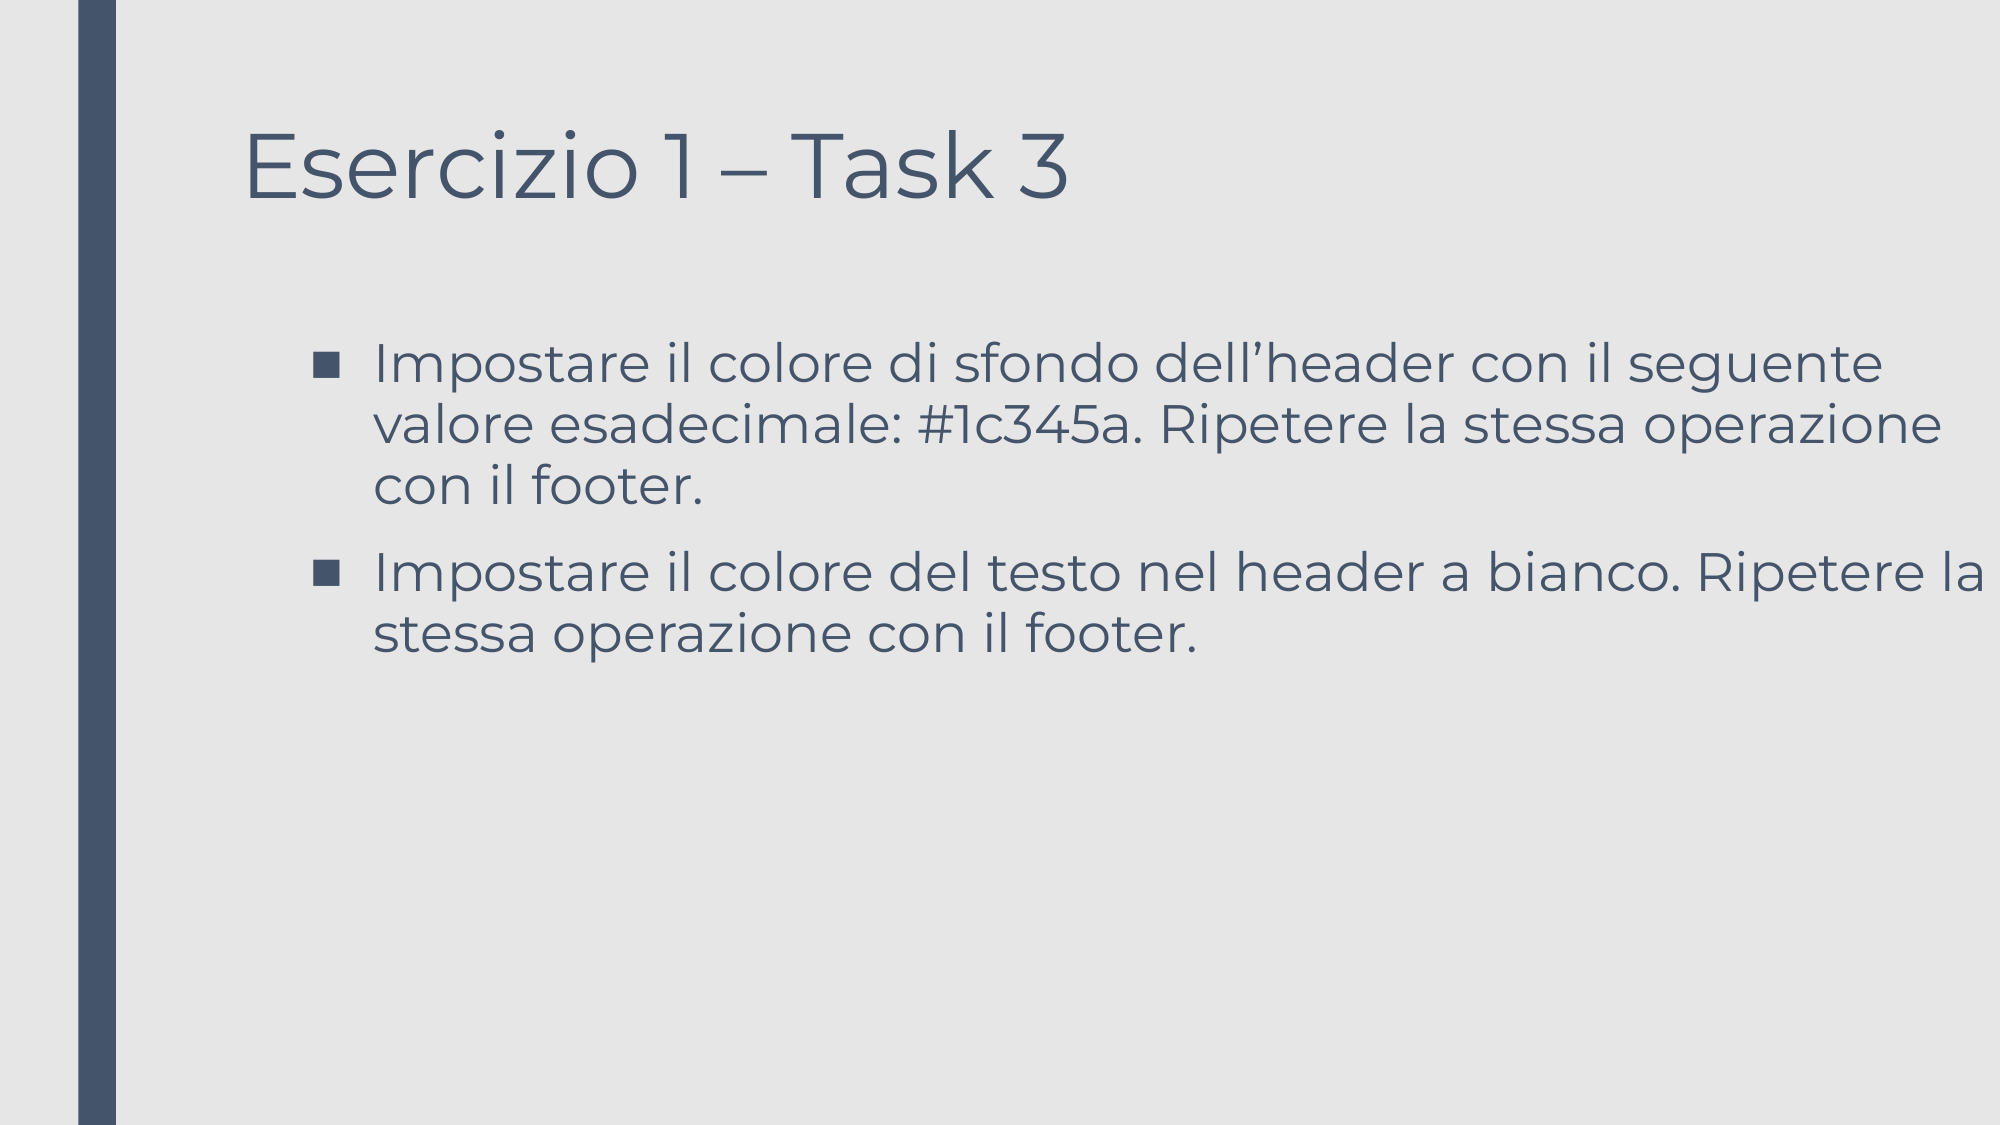

# Esercizio 1 – Task 3
Impostare il colore di sfondo dell’header con il seguente valore esadecimale: #1c345a. Ripetere la stessa operazione con il footer.
Impostare il colore del testo nel header a bianco. Ripetere la stessa operazione con il footer.